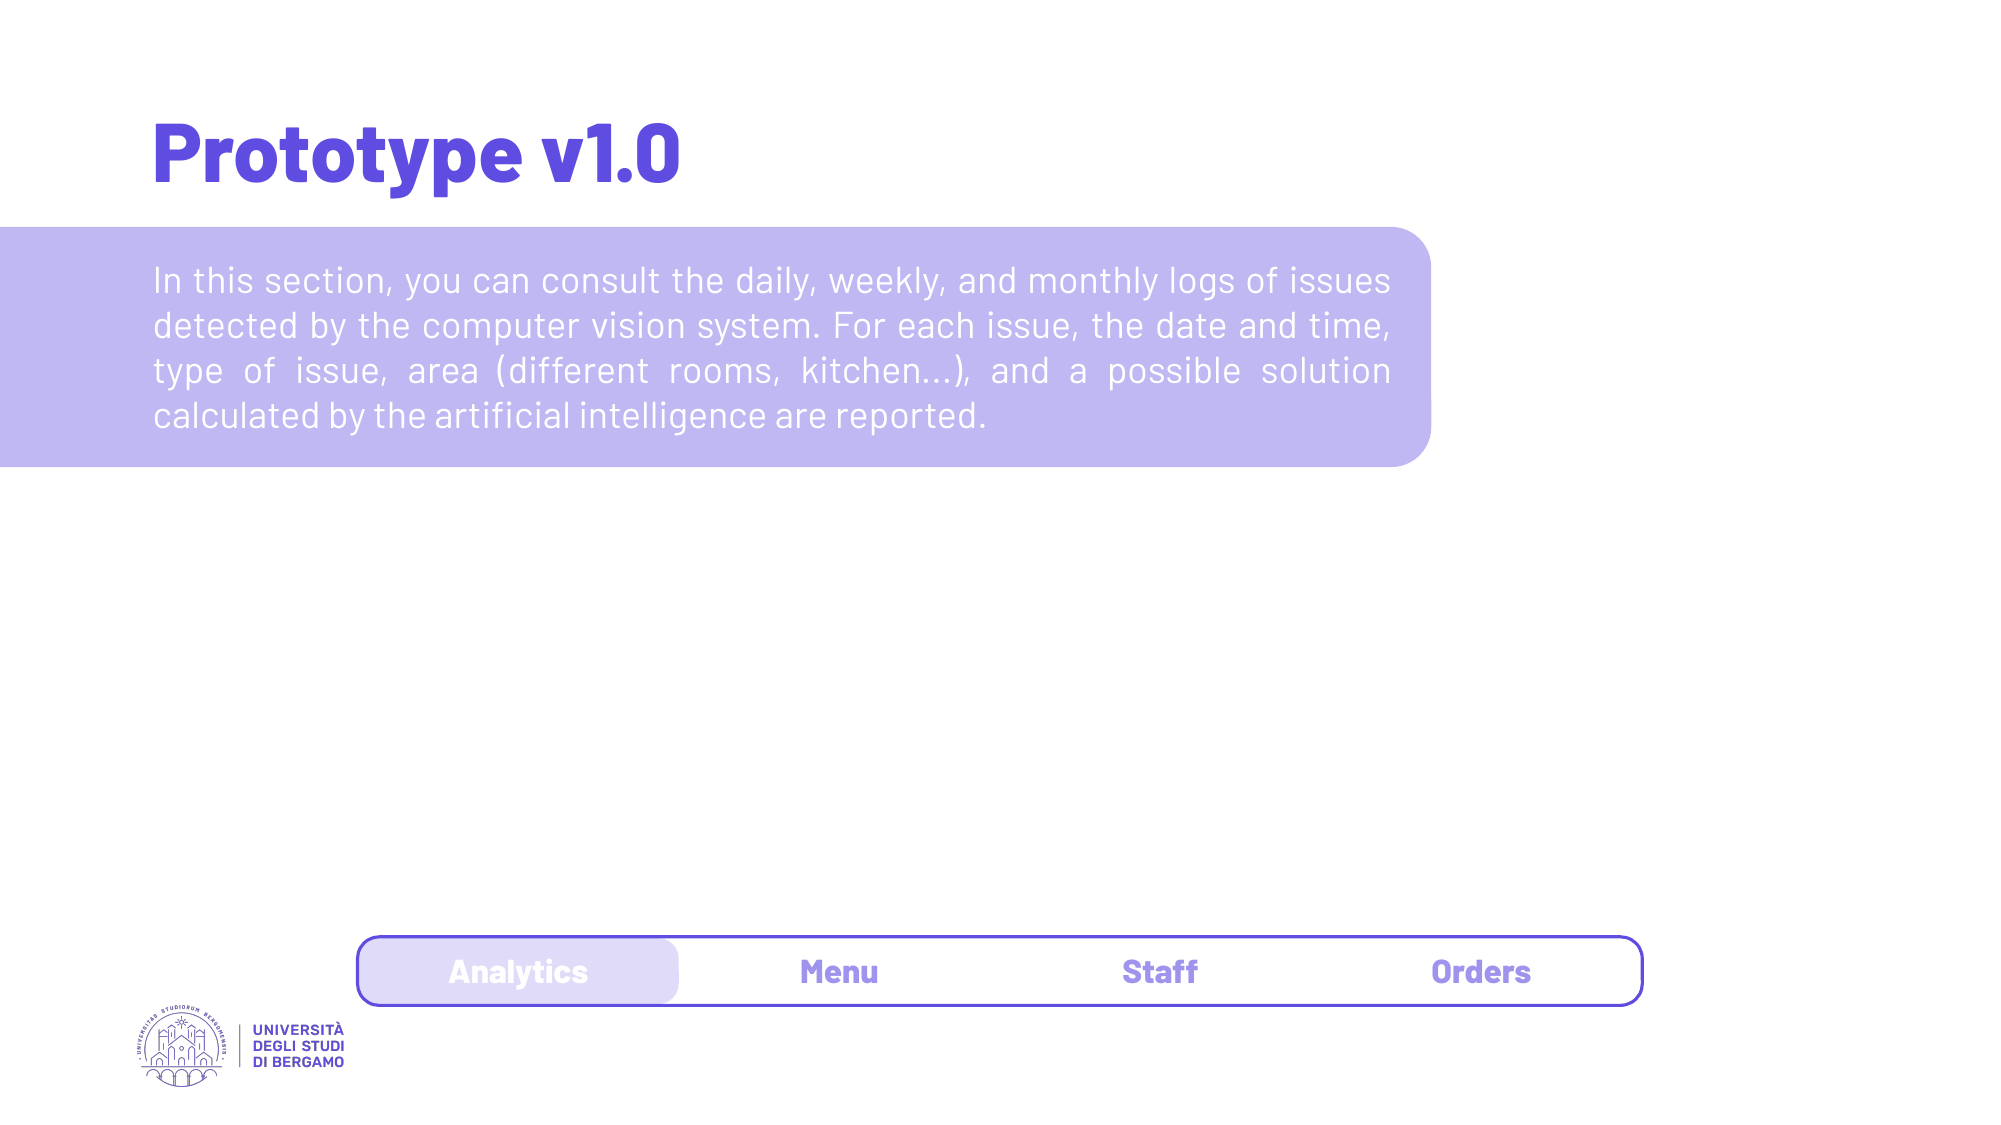

Prototype v1.0

After concluding the customer development phase, the first version of the prototype was built, keeping in mind the critical issues highlighted in the previous interviews. The first version of the prototype was structured as follows:

In this section, you can consult the daily, weekly, and monthly logs of issues detected by the computer vision system. For each issue, the date and time, type of issue, area (different rooms, kitchen...), and a possible solution calculated by the artificial intelligence are reported.

Once logged into the platform using the credentials provided by the team, the user can access four sections:

Analytics
Menu
Staff
Orders